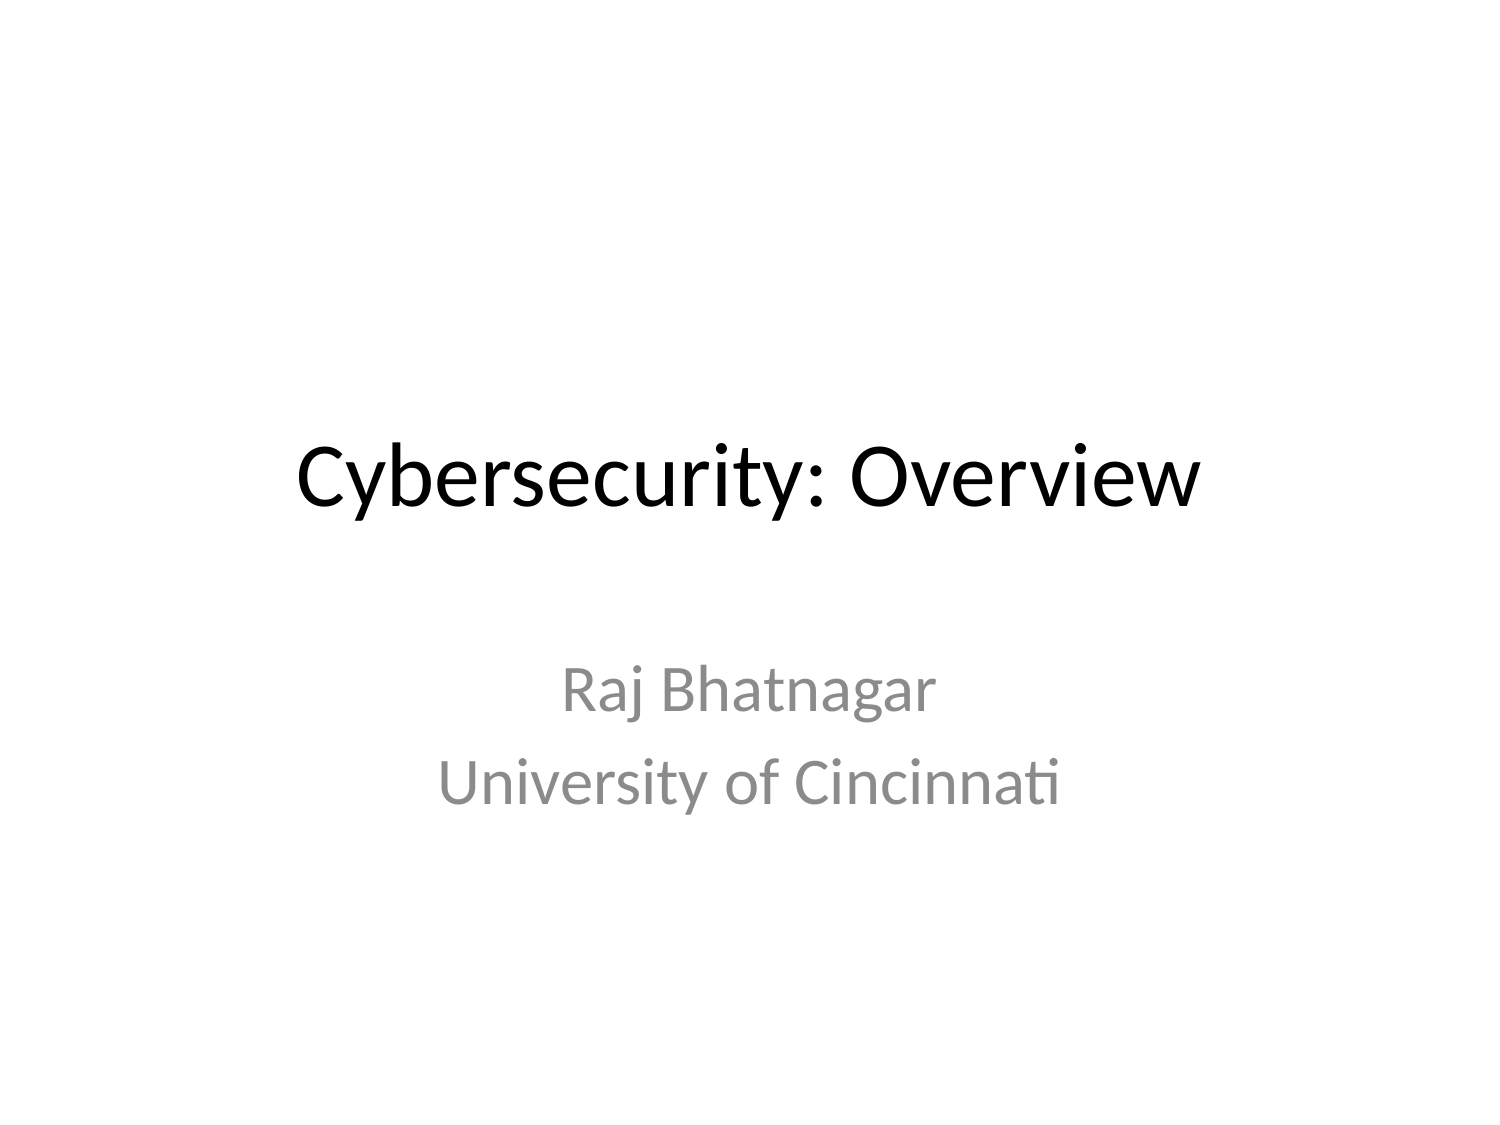

# Cybersecurity: Overview
Raj Bhatnagar
University of Cincinnati